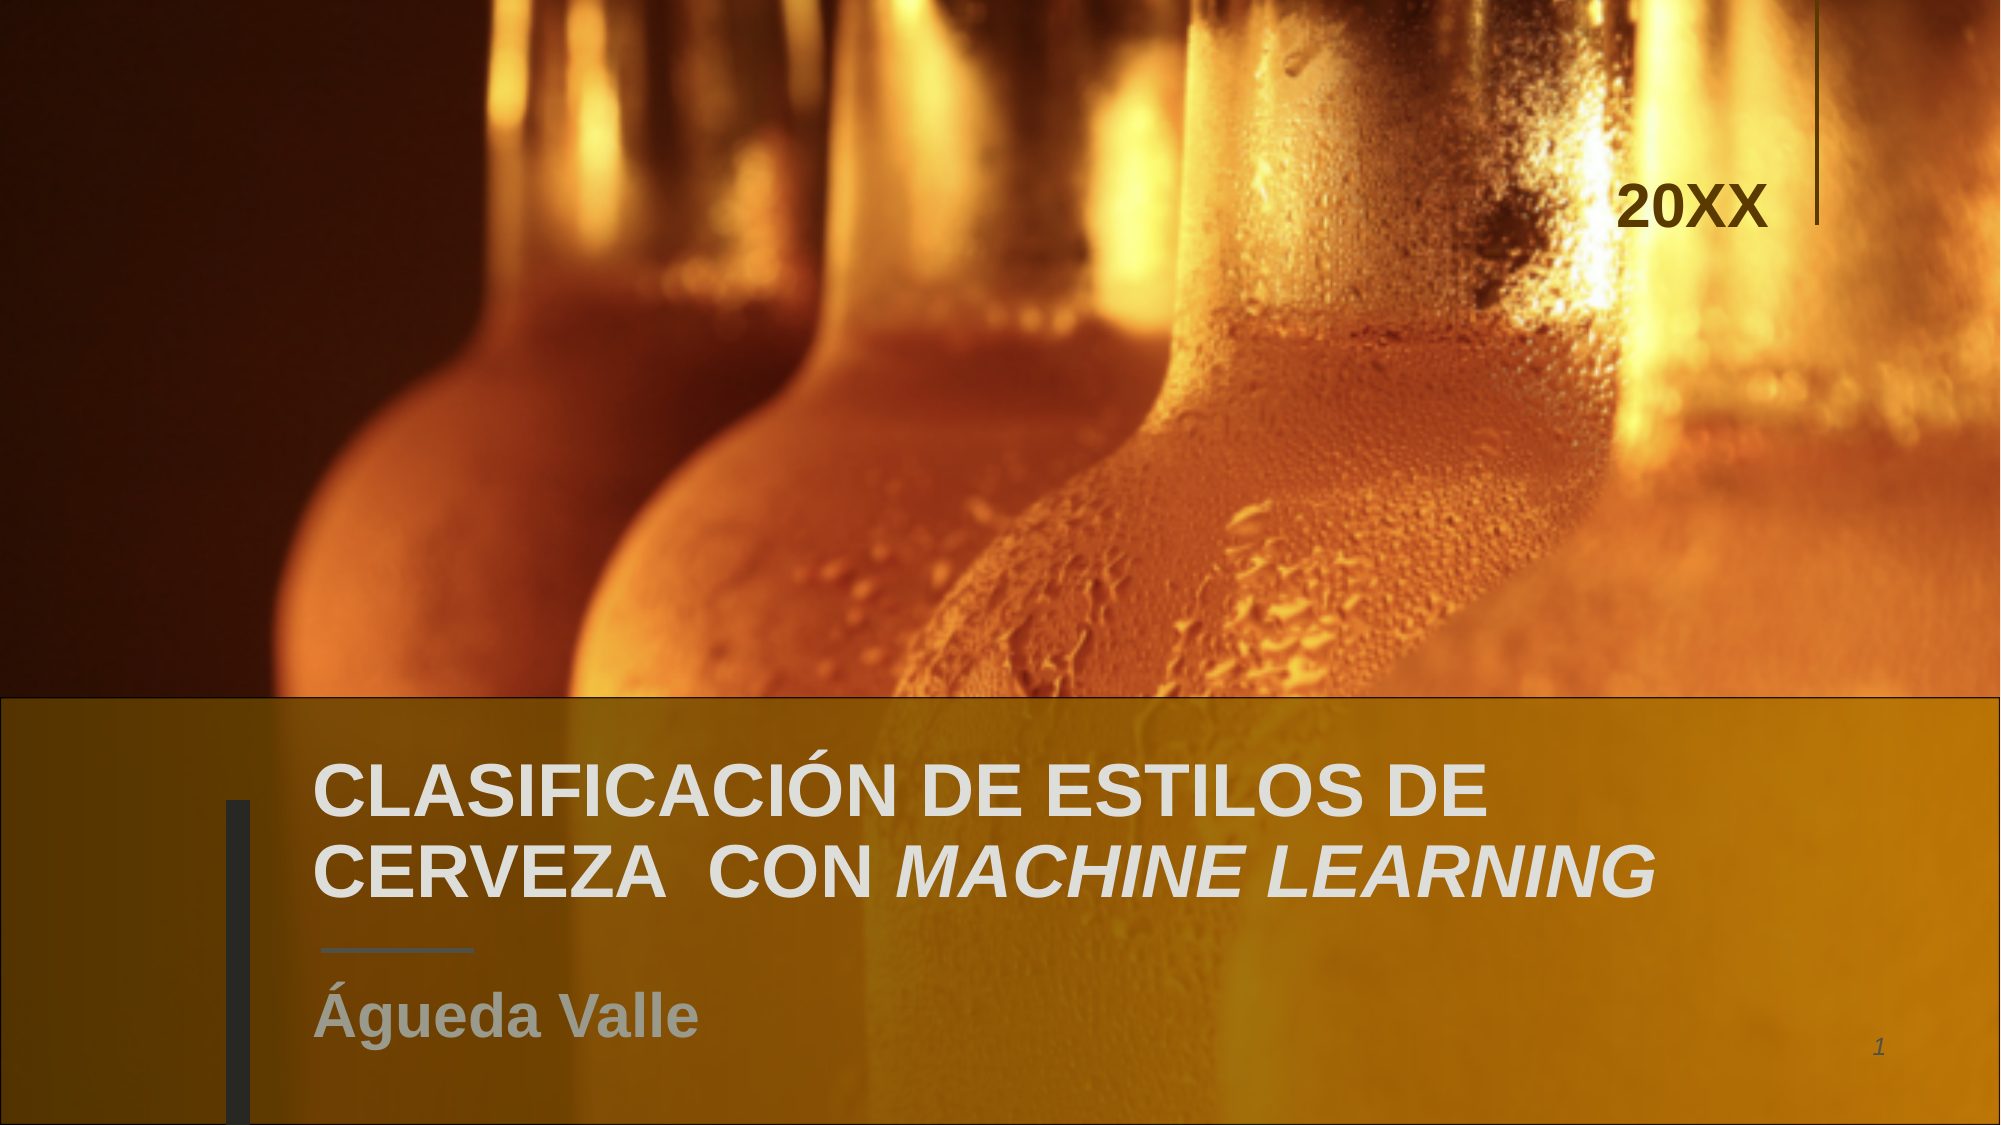

20XX
# CLASIFICACIÓN DE ESTILOS DE CERVEZA  CON MACHINE LEARNING
Águeda Valle
1